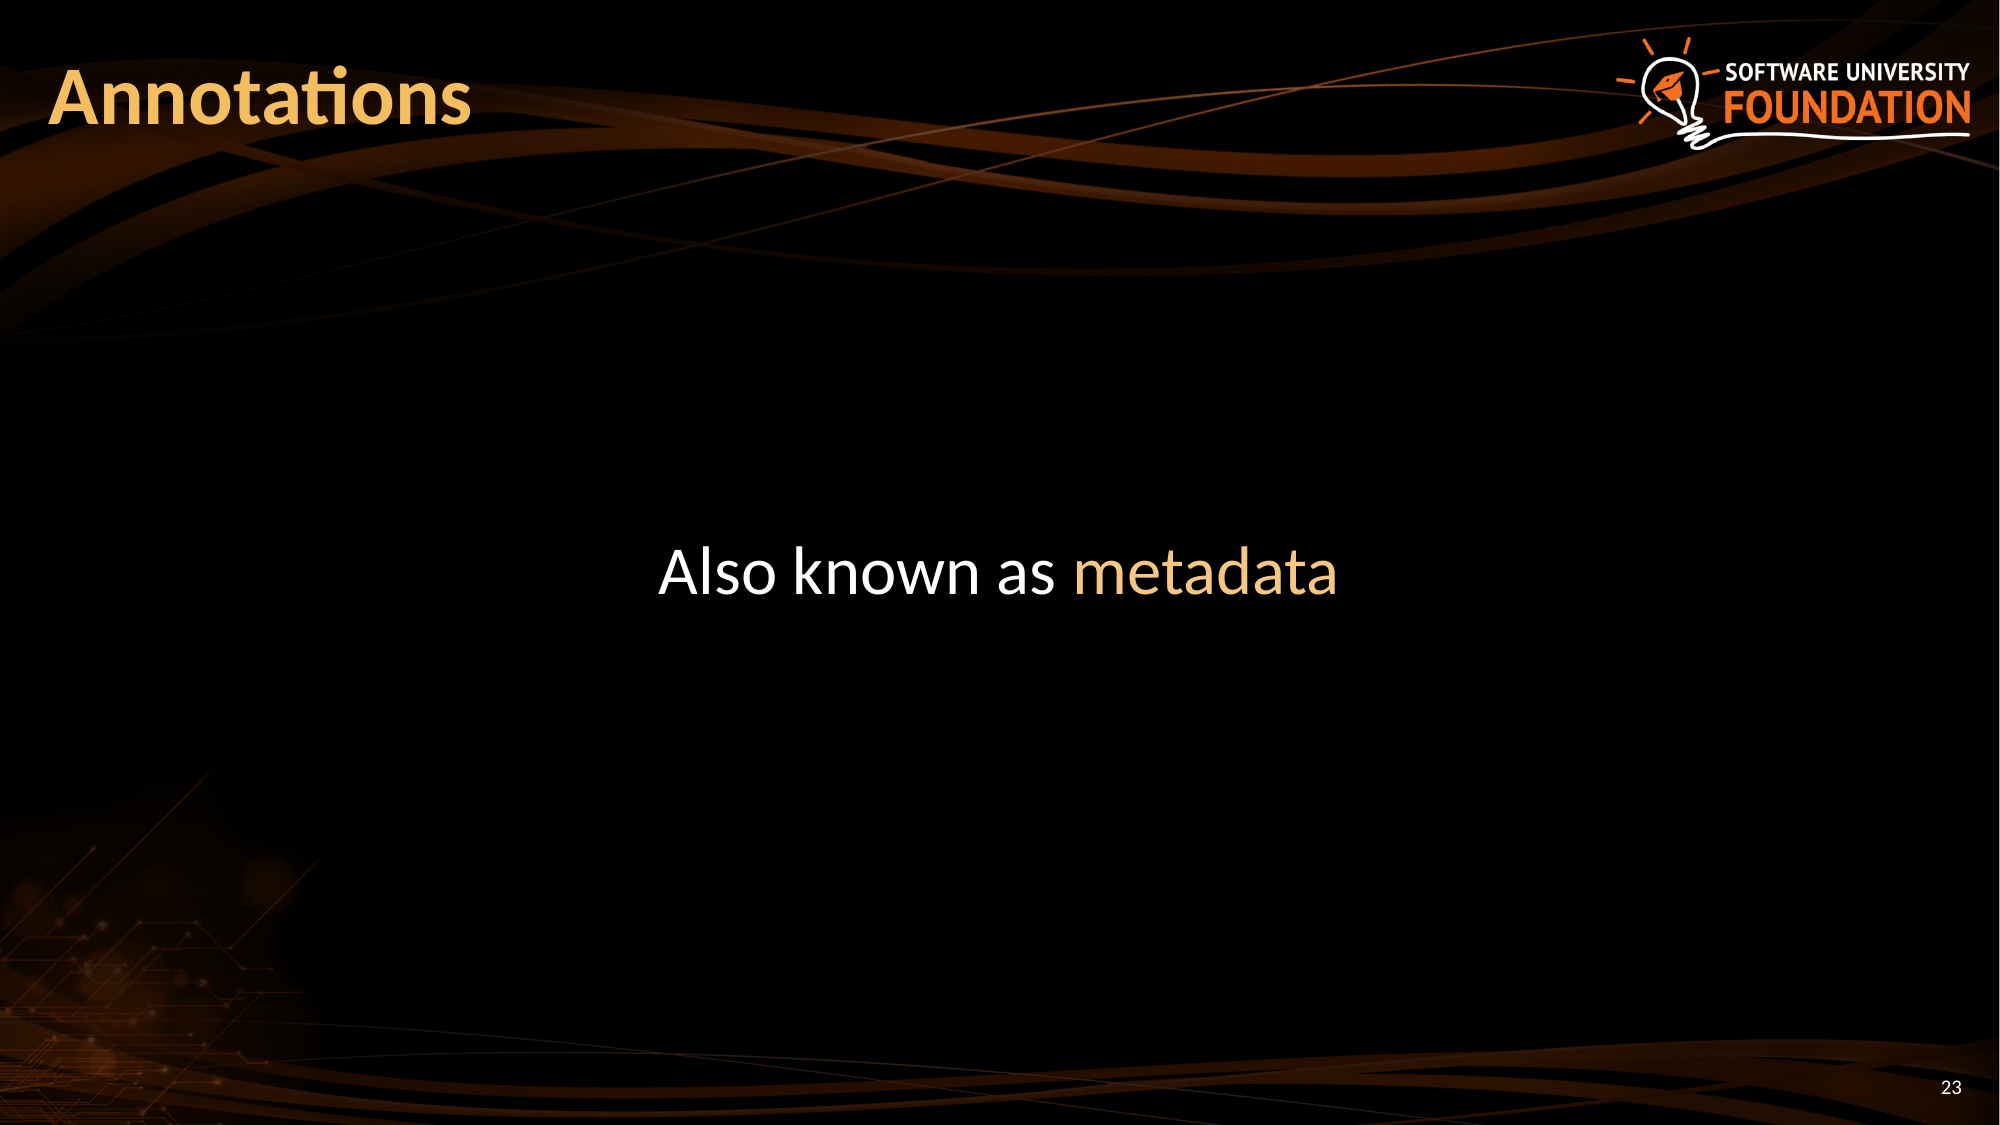

# Annotations
Also known as metadata
23